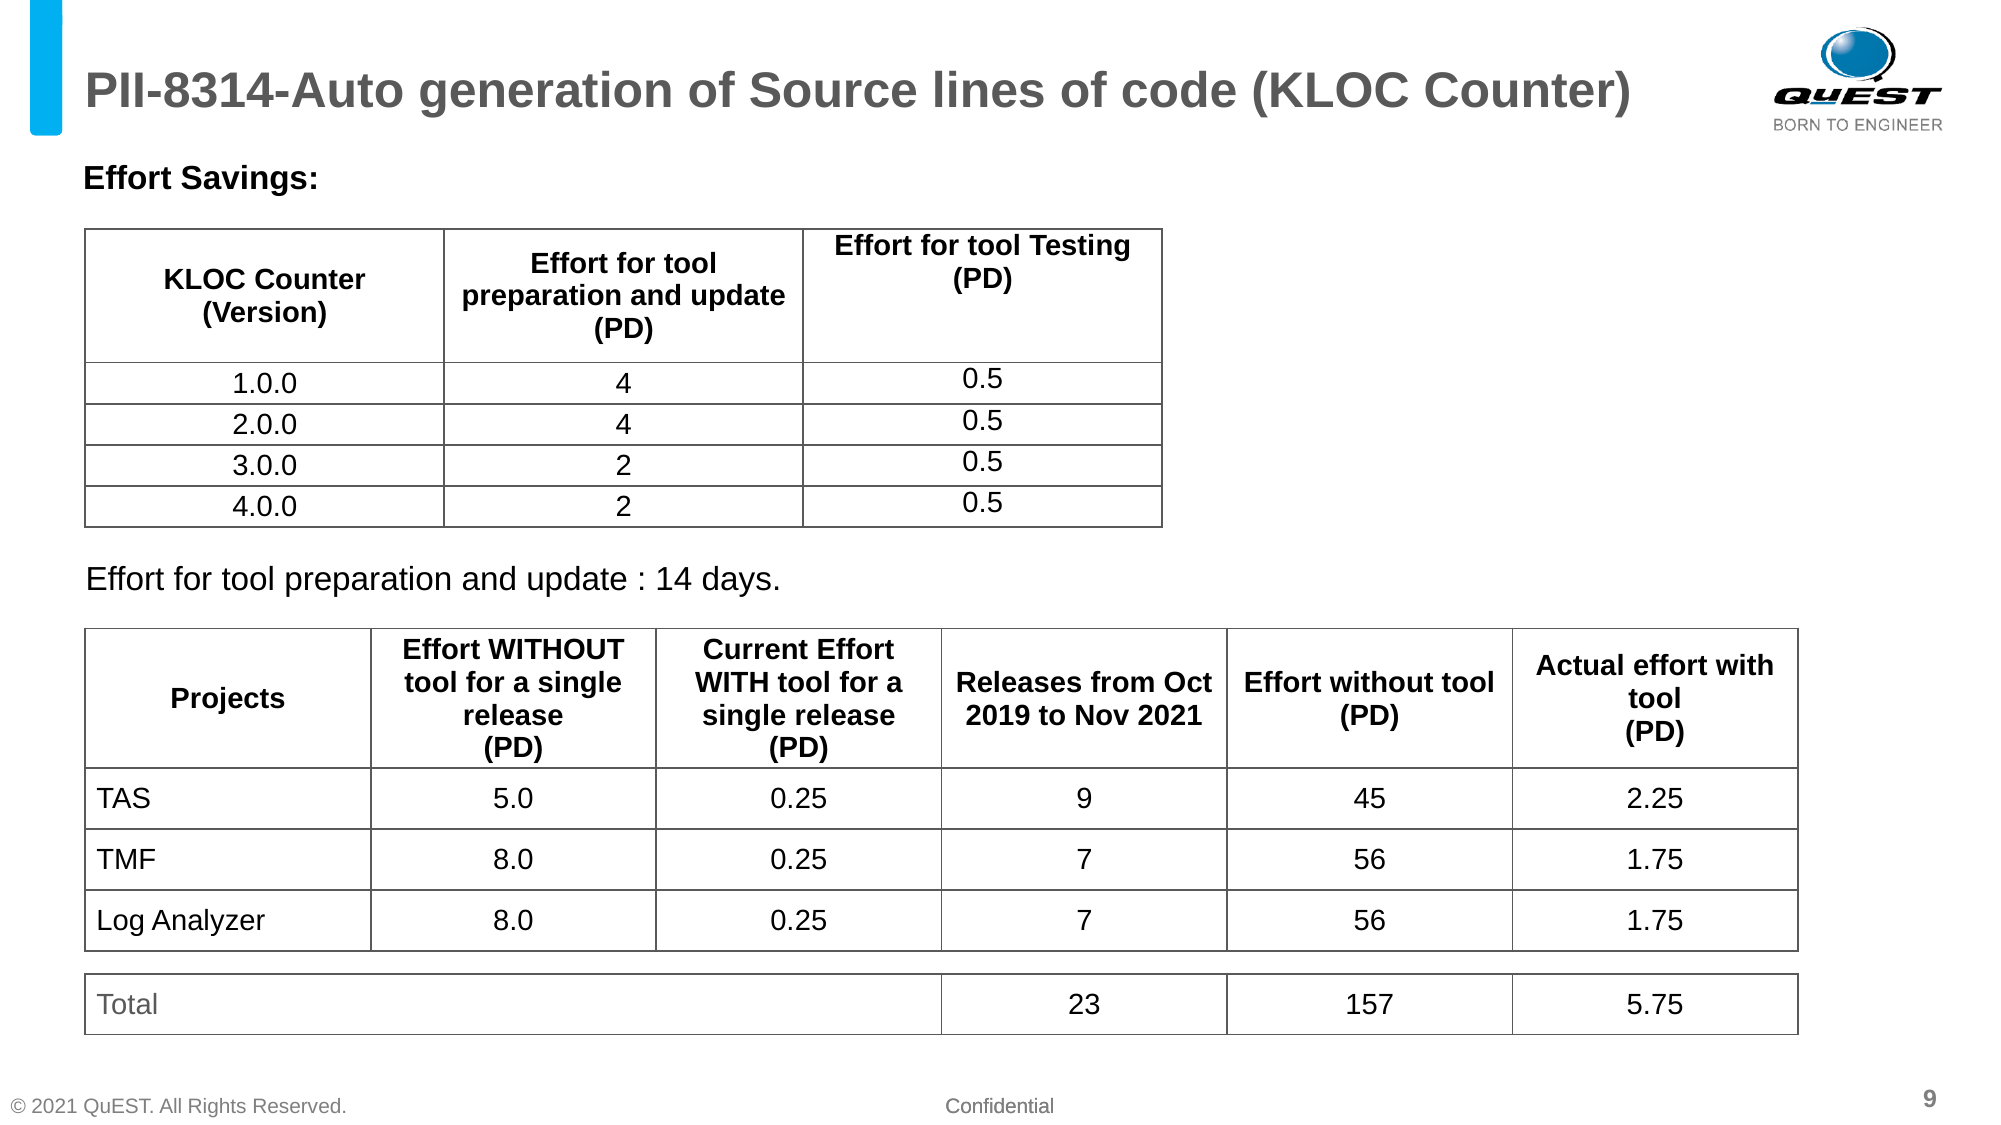

# PII-8314-Auto generation of Source lines of code (KLOC Counter)
Effort Savings:
| KLOC Counter (Version) | Effort for tool preparation and update (PD) | Effort for tool Testing (PD) |
| --- | --- | --- |
| 1.0.0 | 4 | 0.5 |
| 2.0.0 | 4 | 0.5 |
| 3.0.0 | 2 | 0.5 |
| 4.0.0 | 2 | 0.5 |
Effort for tool preparation and update : 14 days.
| Projects | Effort WITHOUT tool for a single release (PD) | Current Effort WITH tool for a single release (PD) | Releases from Oct 2019 to Nov 2021 | Effort without tool (PD) | Actual effort with tool (PD) |
| --- | --- | --- | --- | --- | --- |
| TAS | 5.0 | 0.25 | 9 | 45 | 2.25 |
| TMF | 8.0 | 0.25 | 7 | 56 | 1.75 |
| Log Analyzer | 8.0 | 0.25 | 7 | 56 | 1.75 |
| Total | 23 | 157 | 5.75 |
| --- | --- | --- | --- |